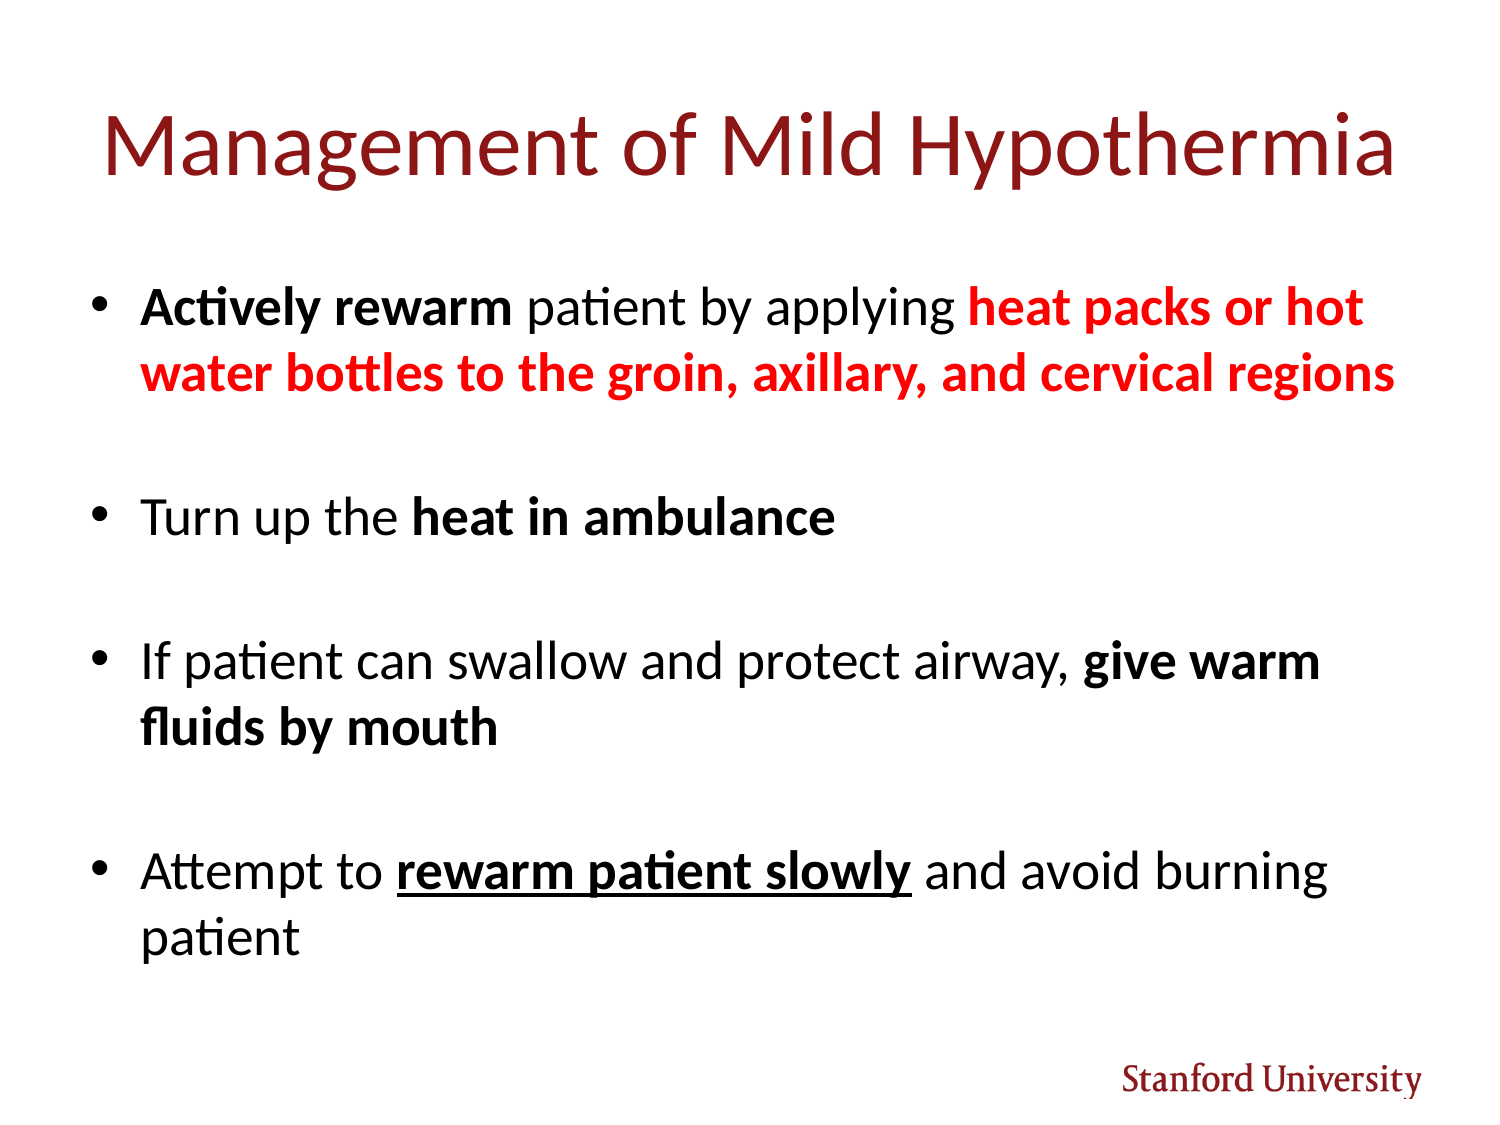

# Management of Mild Hypothermia
Actively rewarm patient by applying heat packs or hot water bottles to the groin, axillary, and cervical regions
Turn up the heat in ambulance
If patient can swallow and protect airway, give warm fluids by mouth
Attempt to rewarm patient slowly and avoid burning patient